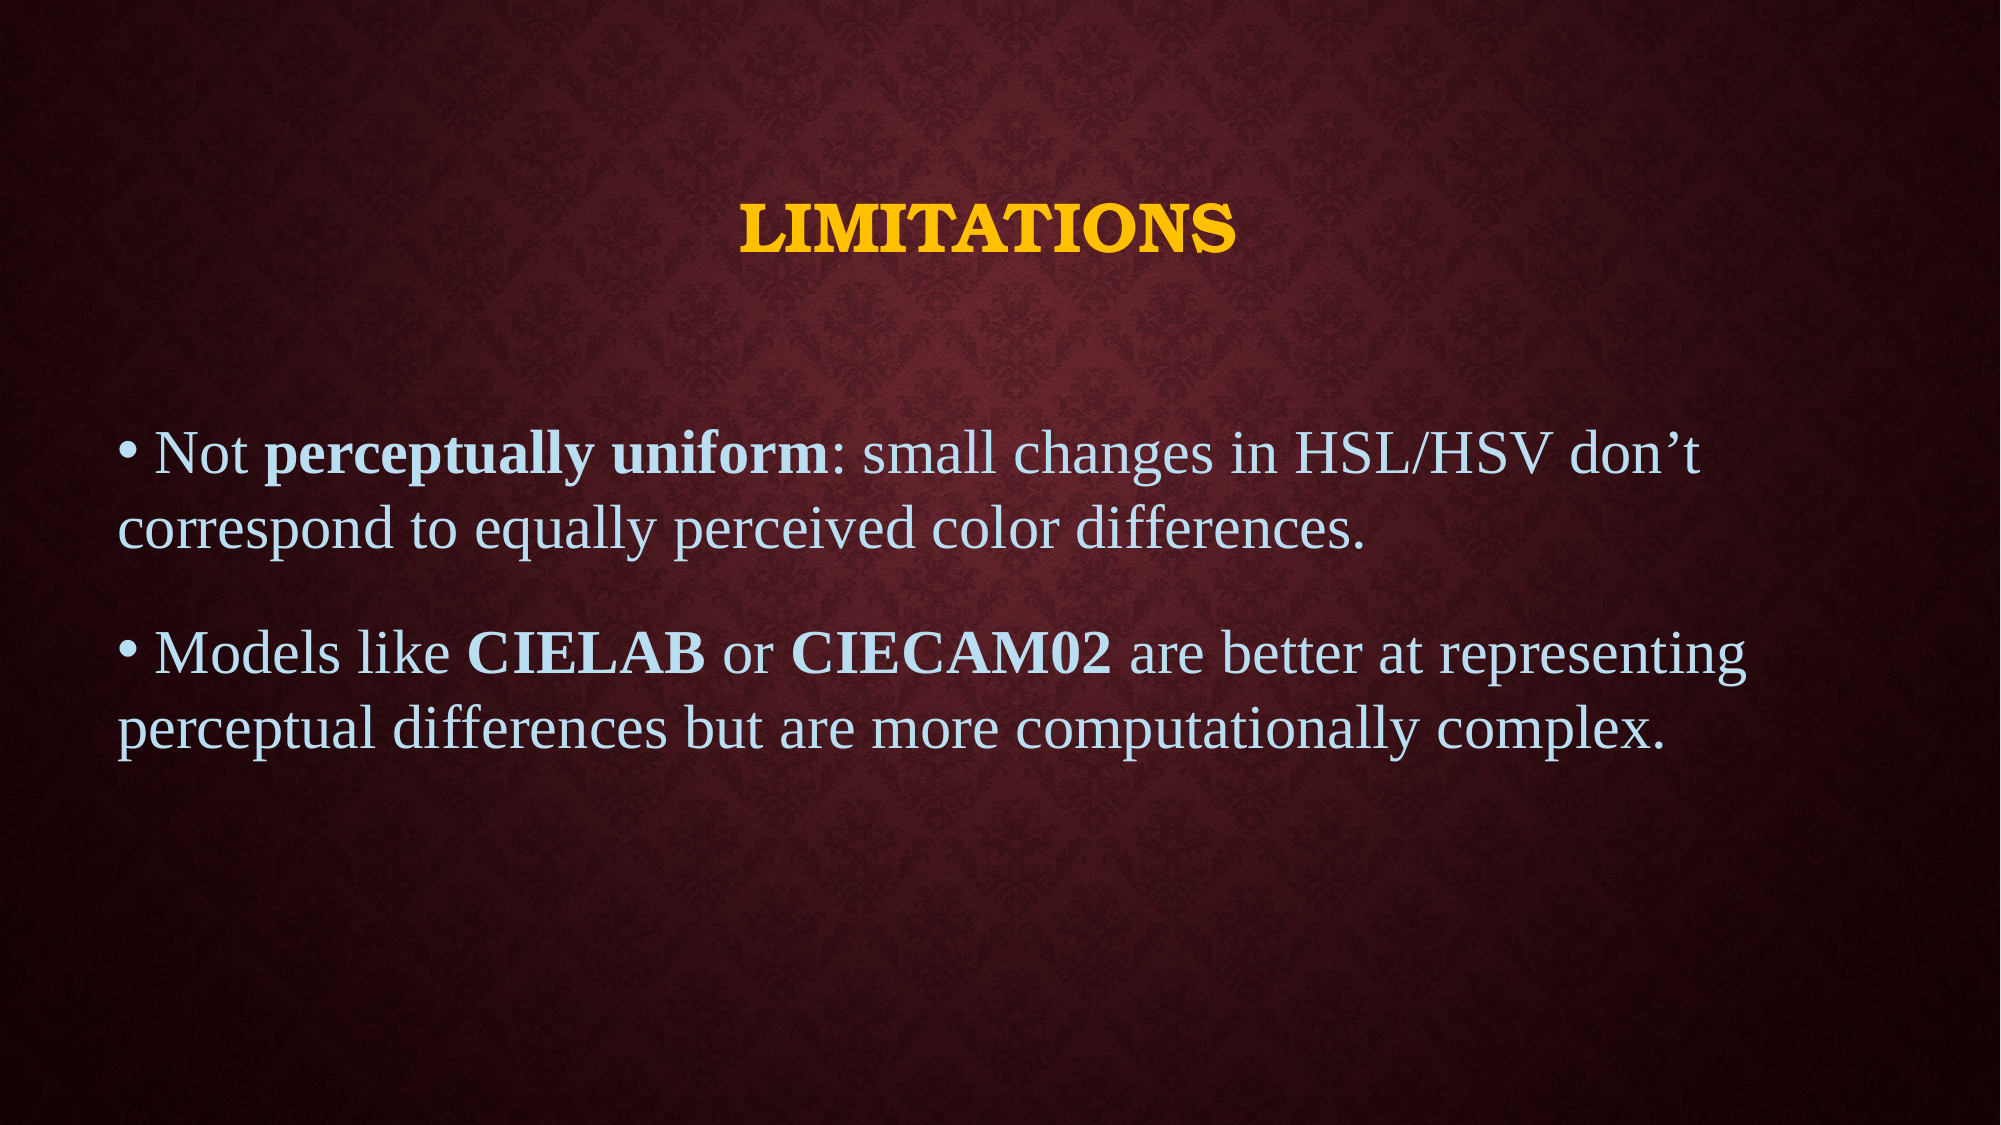

LIMITATIONS
 Not perceptually uniform: small changes in HSL/HSV don’t correspond to equally perceived color differences.
 Models like CIELAB or CIECAM02 are better at representing perceptual differences but are more computationally complex.